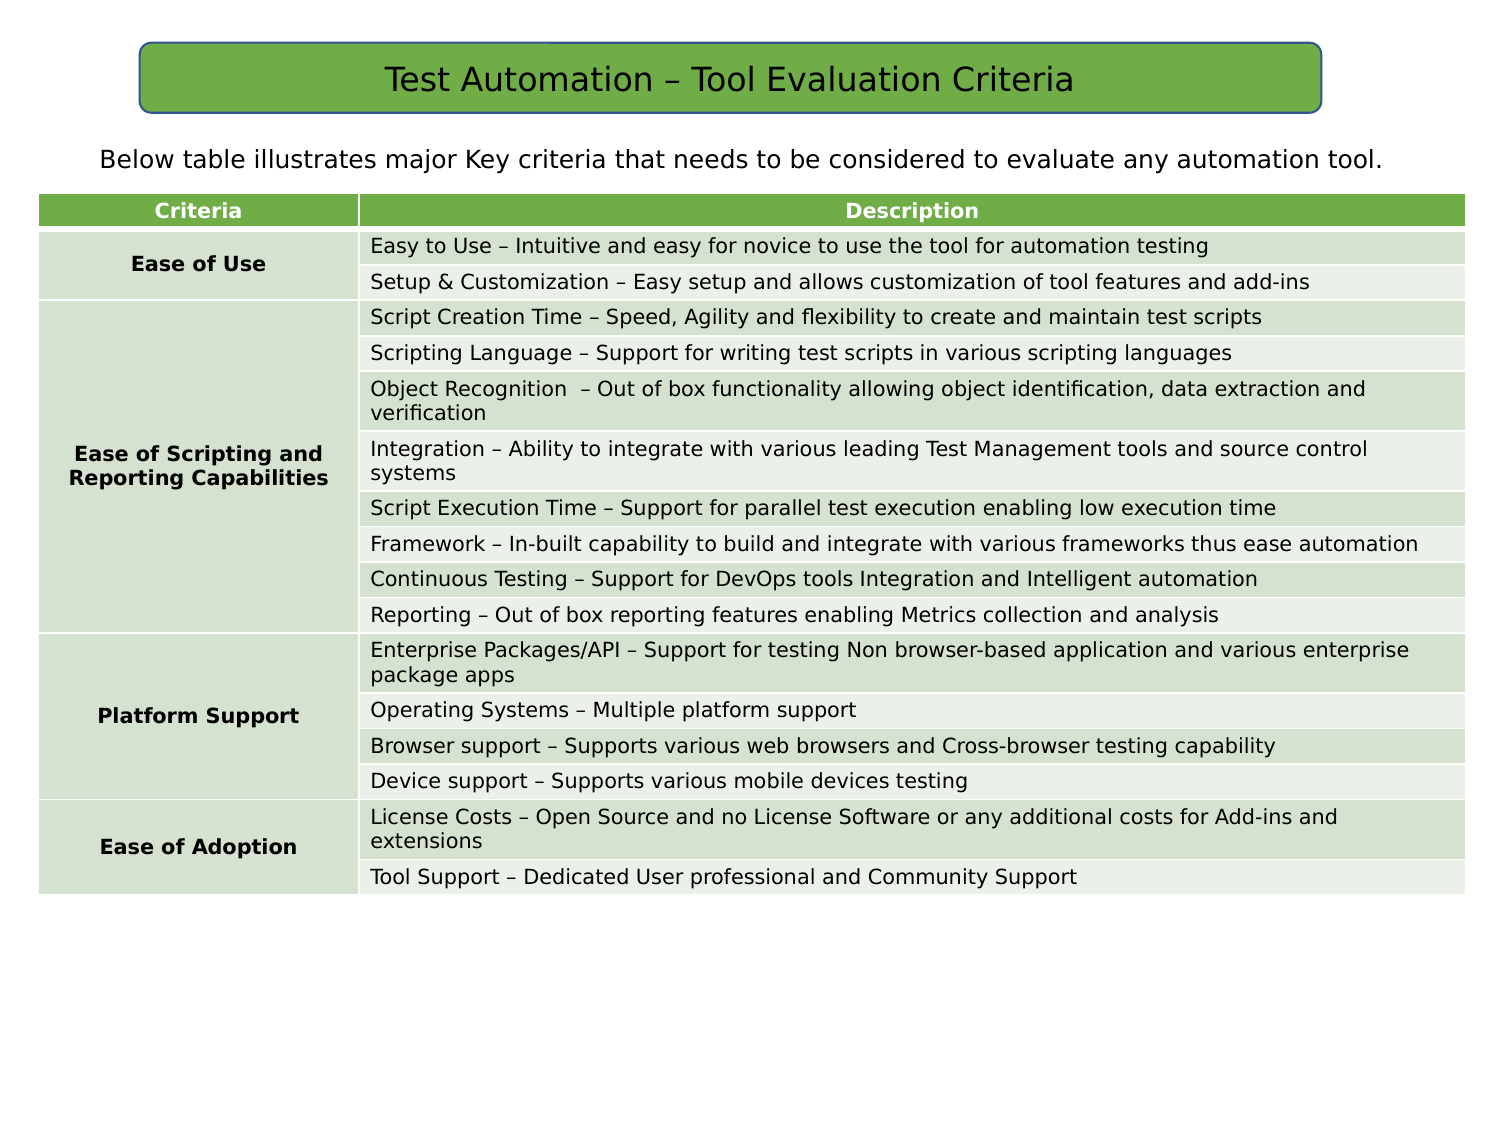

Test Automation – Tool Evaluation Criteria
Below table illustrates major Key criteria that needs to be considered to evaluate any automation tool.
| Criteria | Description |
| --- | --- |
| Ease of Use | Easy to Use – Intuitive and easy for novice to use the tool for automation testing |
|  | Setup & Customization – Easy setup and allows customization of tool features and add-ins |
| Ease of Scripting and Reporting Capabilities | Script Creation Time – Speed, Agility and flexibility to create and maintain test scripts |
|  | Scripting Language – Support for writing test scripts in various scripting languages |
|  | Object Recognition – Out of box functionality allowing object identification, data extraction and verification |
|  | Integration – Ability to integrate with various leading Test Management tools and source control systems |
|  | Script Execution Time – Support for parallel test execution enabling low execution time |
|  | Framework – In-built capability to build and integrate with various frameworks thus ease automation |
|  | Continuous Testing – Support for DevOps tools Integration and Intelligent automation |
|  | Reporting – Out of box reporting features enabling Metrics collection and analysis |
| Platform Support | Enterprise Packages/API – Support for testing Non browser-based application and various enterprise package apps |
|  | Operating Systems – Multiple platform support |
|  | Browser support – Supports various web browsers and Cross-browser testing capability |
|  | Device support – Supports various mobile devices testing |
| Ease of Adoption | License Costs – Open Source and no License Software or any additional costs for Add-ins and extensions |
|  | Tool Support – Dedicated User professional and Community Support |